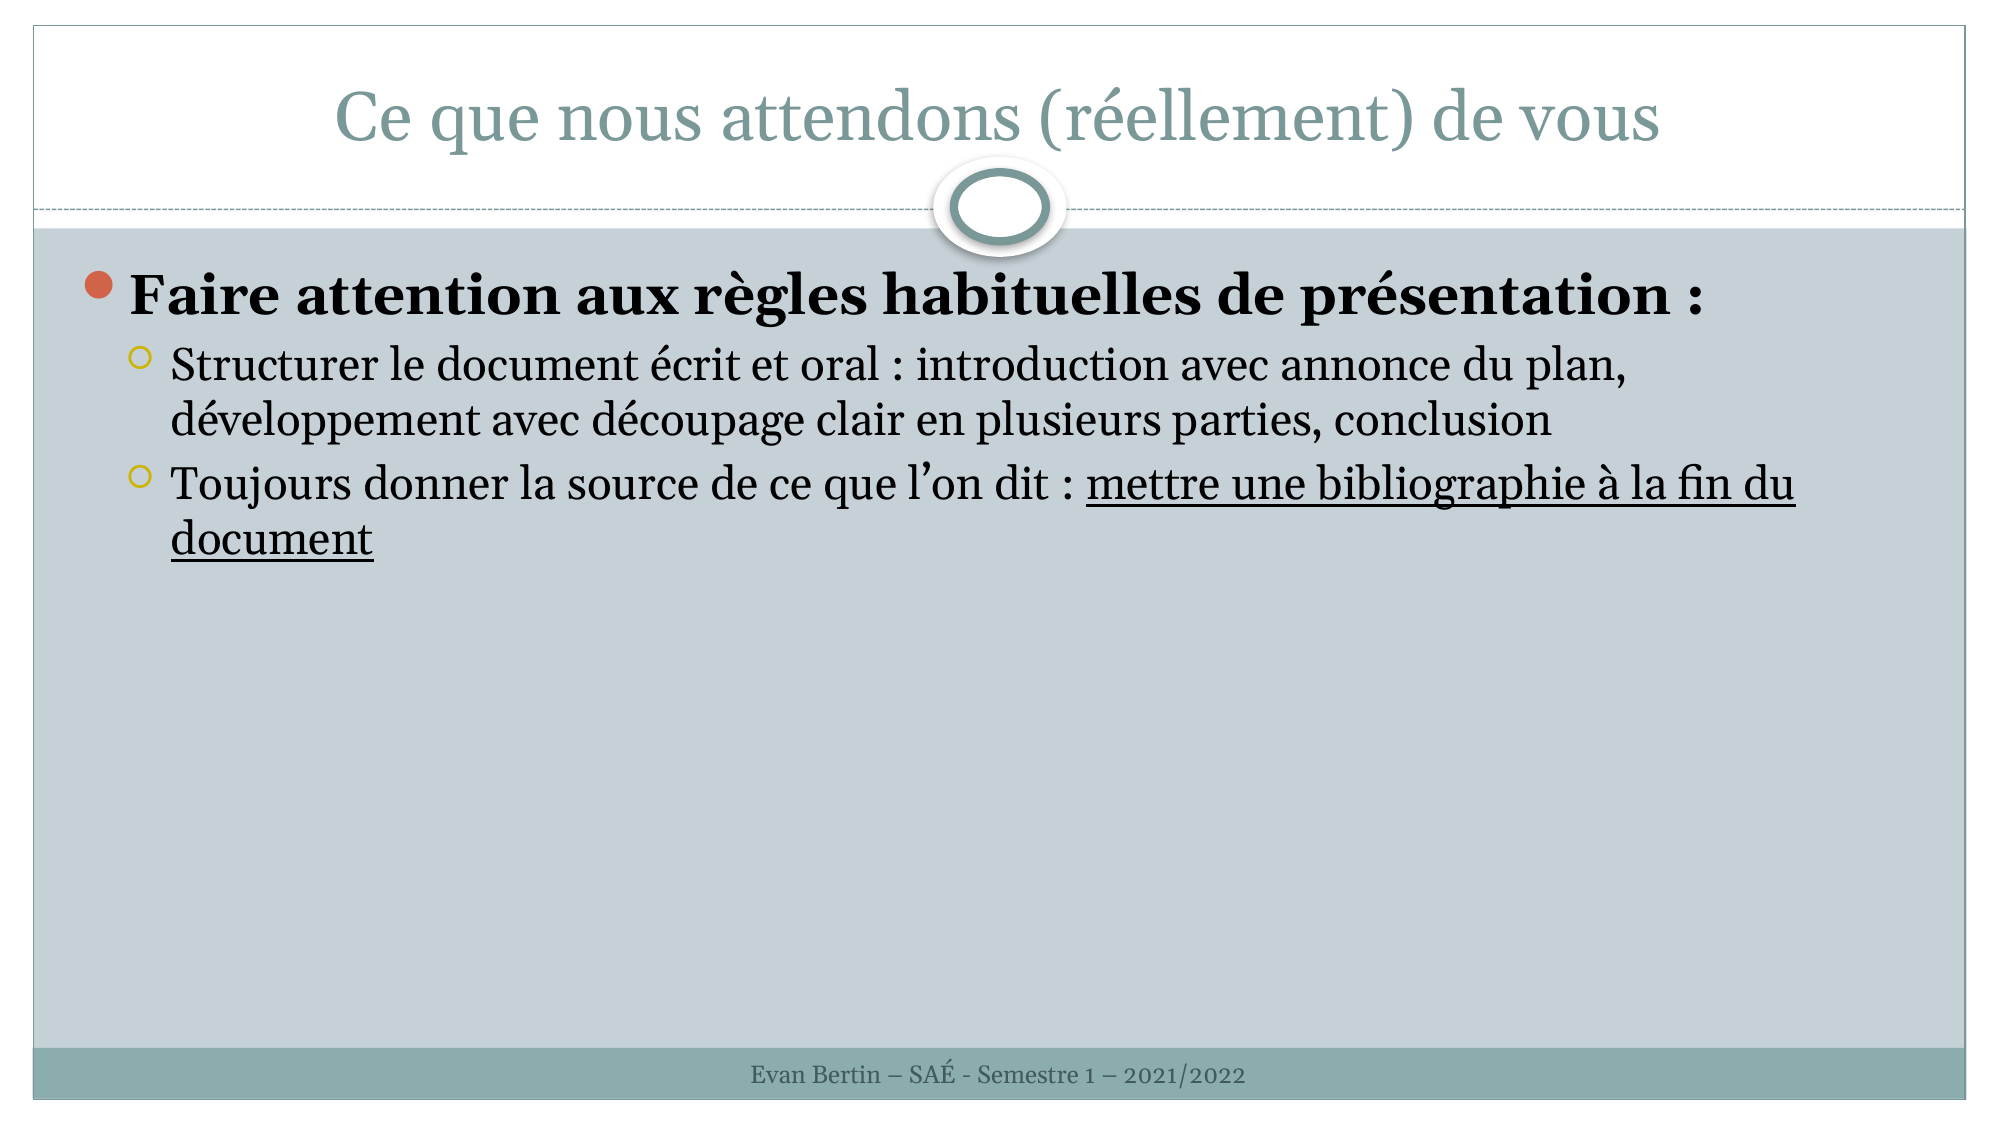

# Ce que nous attendons (réellement) de vous
Faire attention aux règles habituelles de présentation :
Structurer le document écrit et oral : introduction avec annonce du plan, développement avec découpage clair en plusieurs parties, conclusion
Toujours donner la source de ce que l’on dit : mettre une bibliographie à la fin du document

Evan Bertin – SAÉ - Semestre 1 – 2021/2022